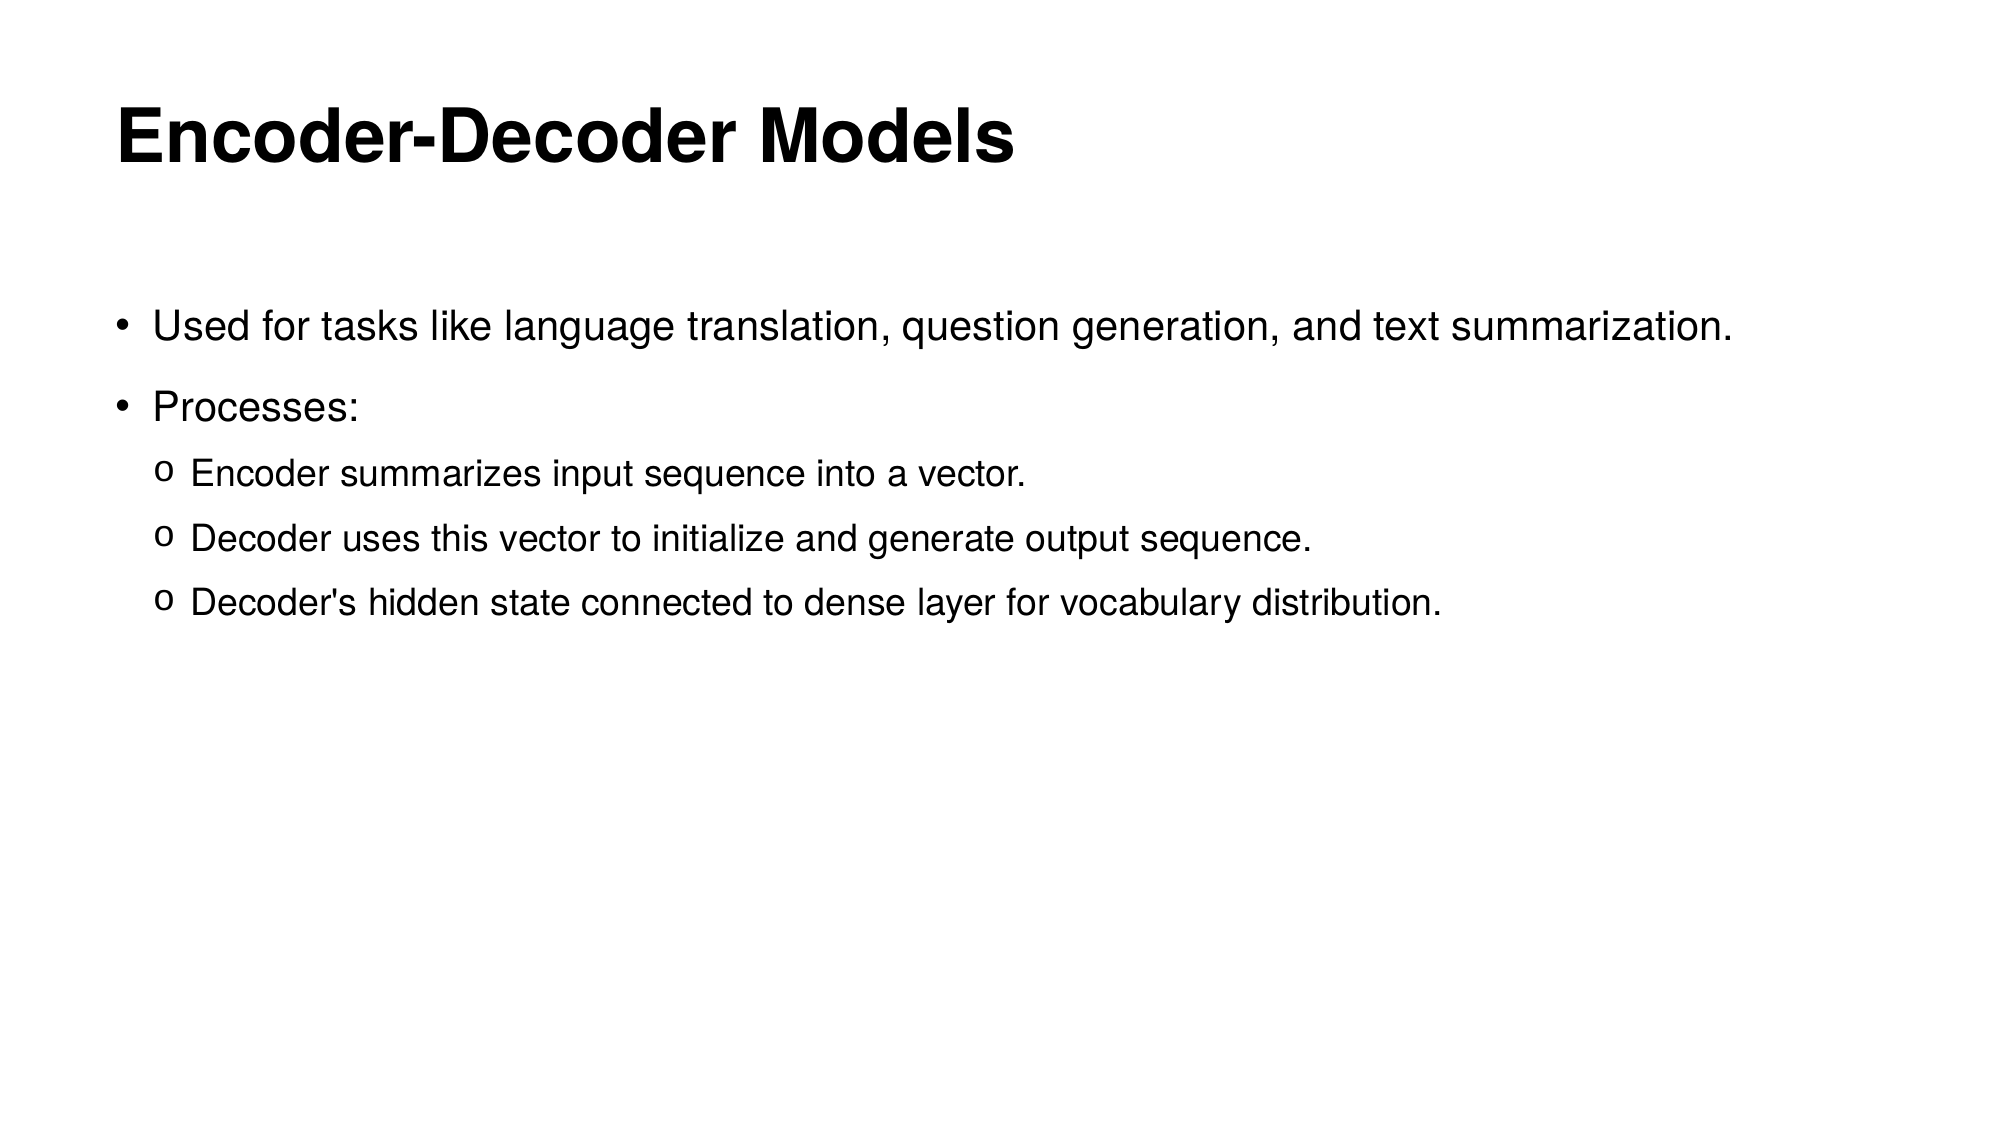

# Encoder-Decoder Models
Used for tasks like language translation, question generation, and text summarization.
Processes:
Encoder summarizes input sequence into a vector.
Decoder uses this vector to initialize and generate output sequence.
Decoder's hidden state connected to dense layer for vocabulary distribution.